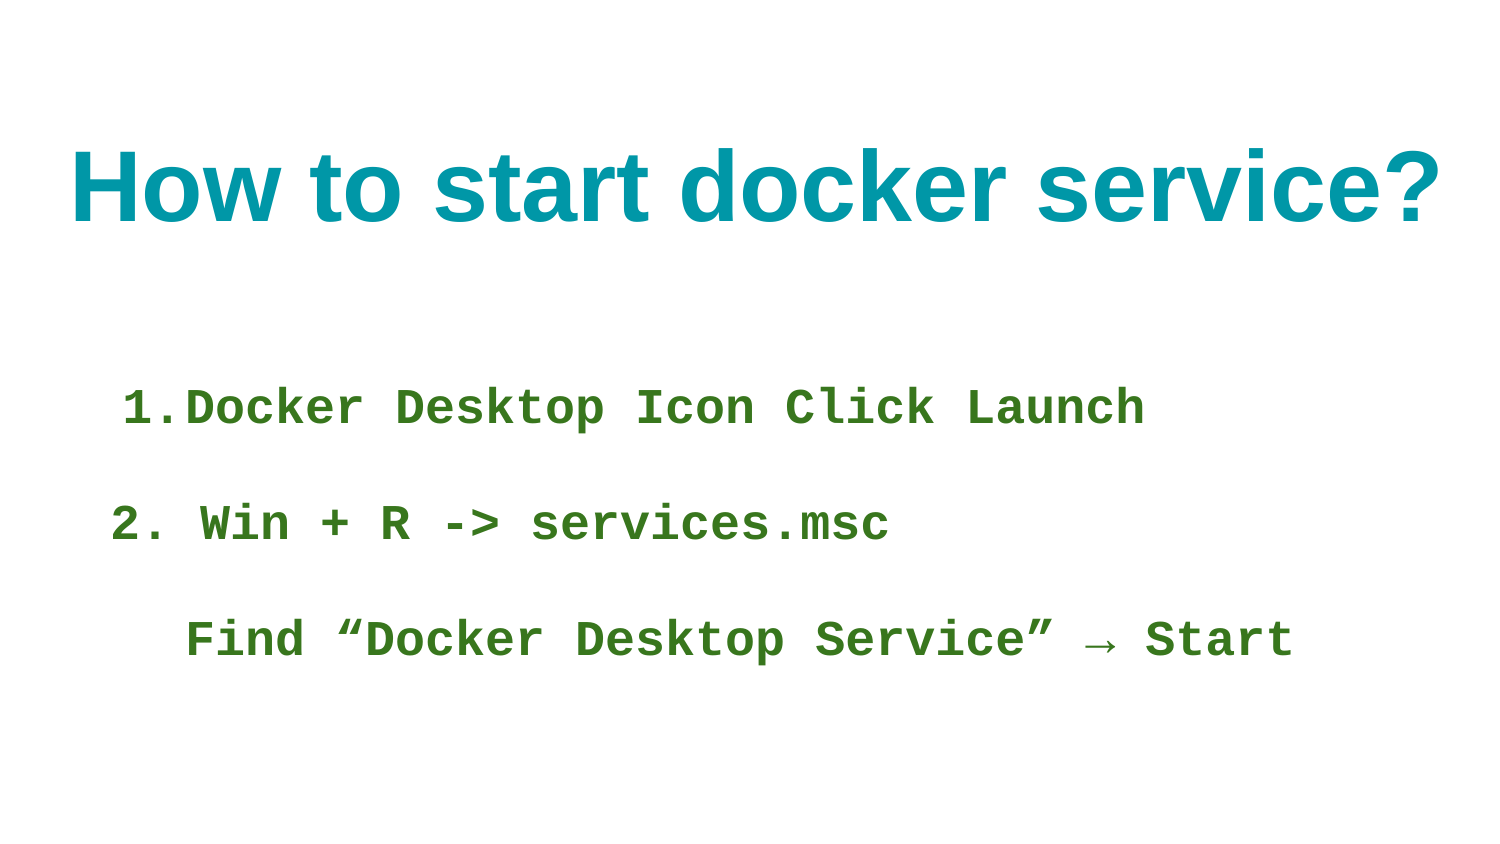

# How to start docker service?
Docker Desktop Icon Click Launch
2. Win + R -> services.msc
Find “Docker Desktop Service” → Start